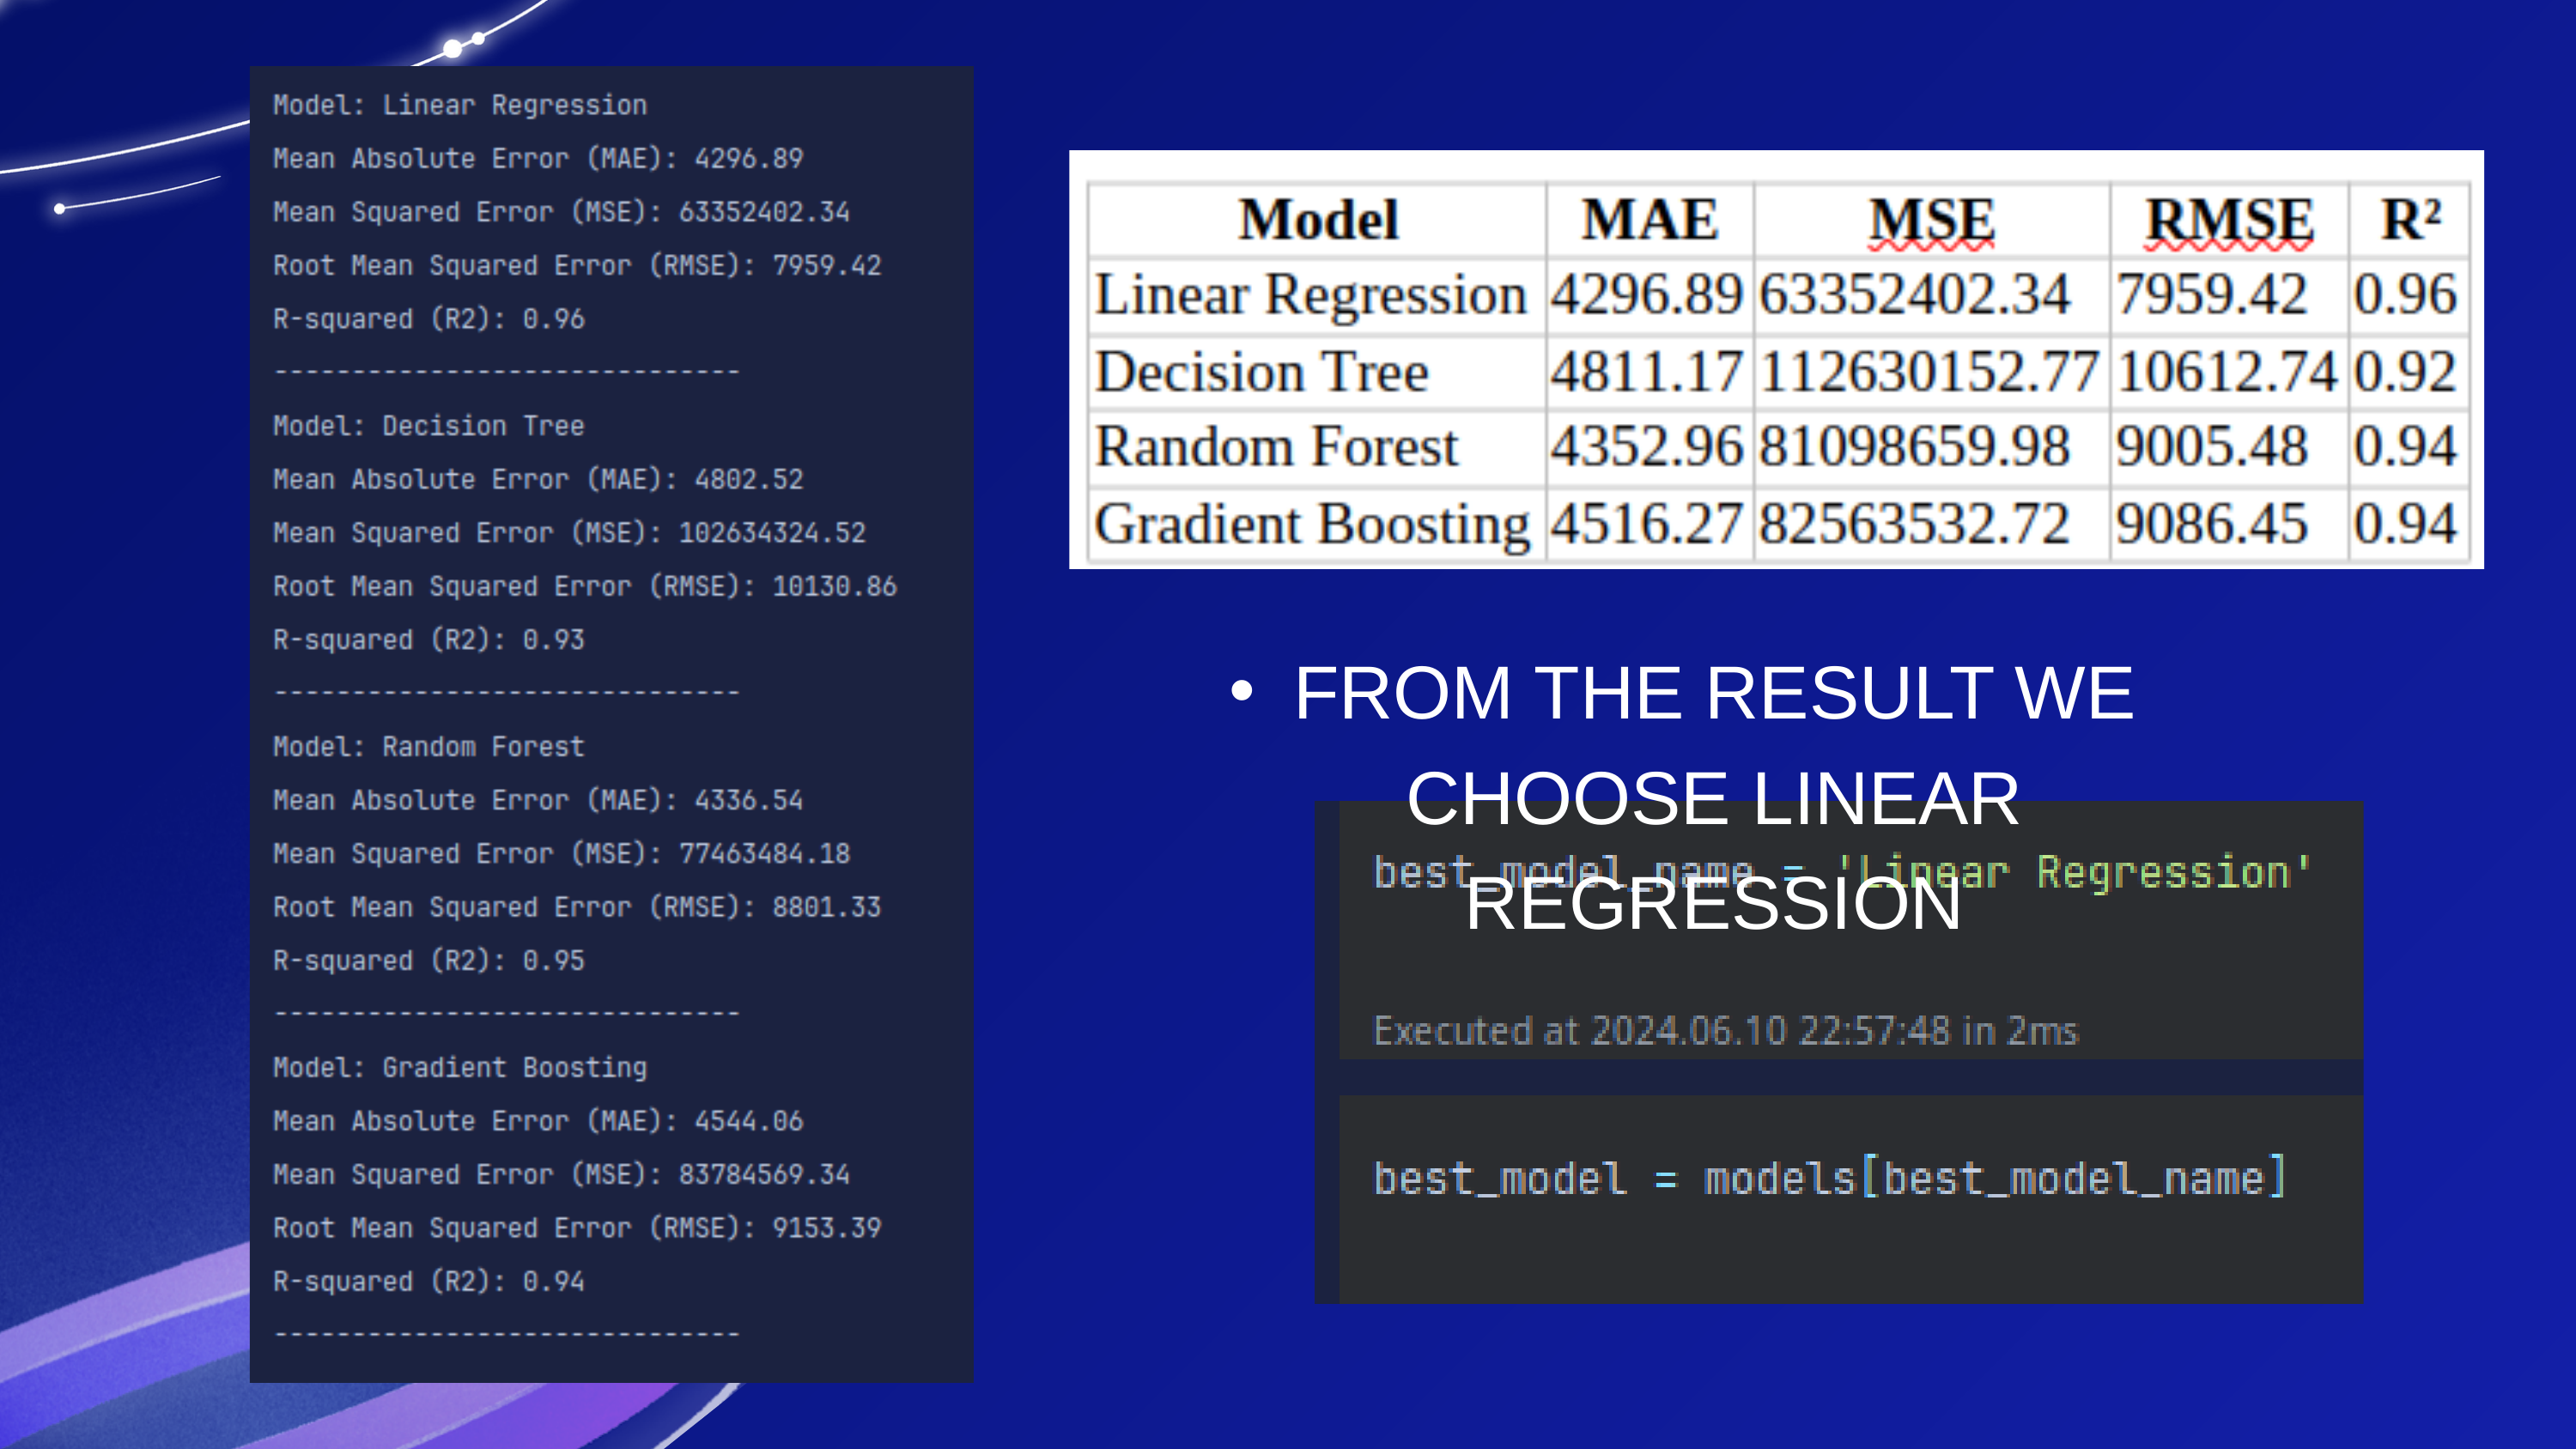

FROM THE RESULT WE CHOOSE LINEAR REGRESSION